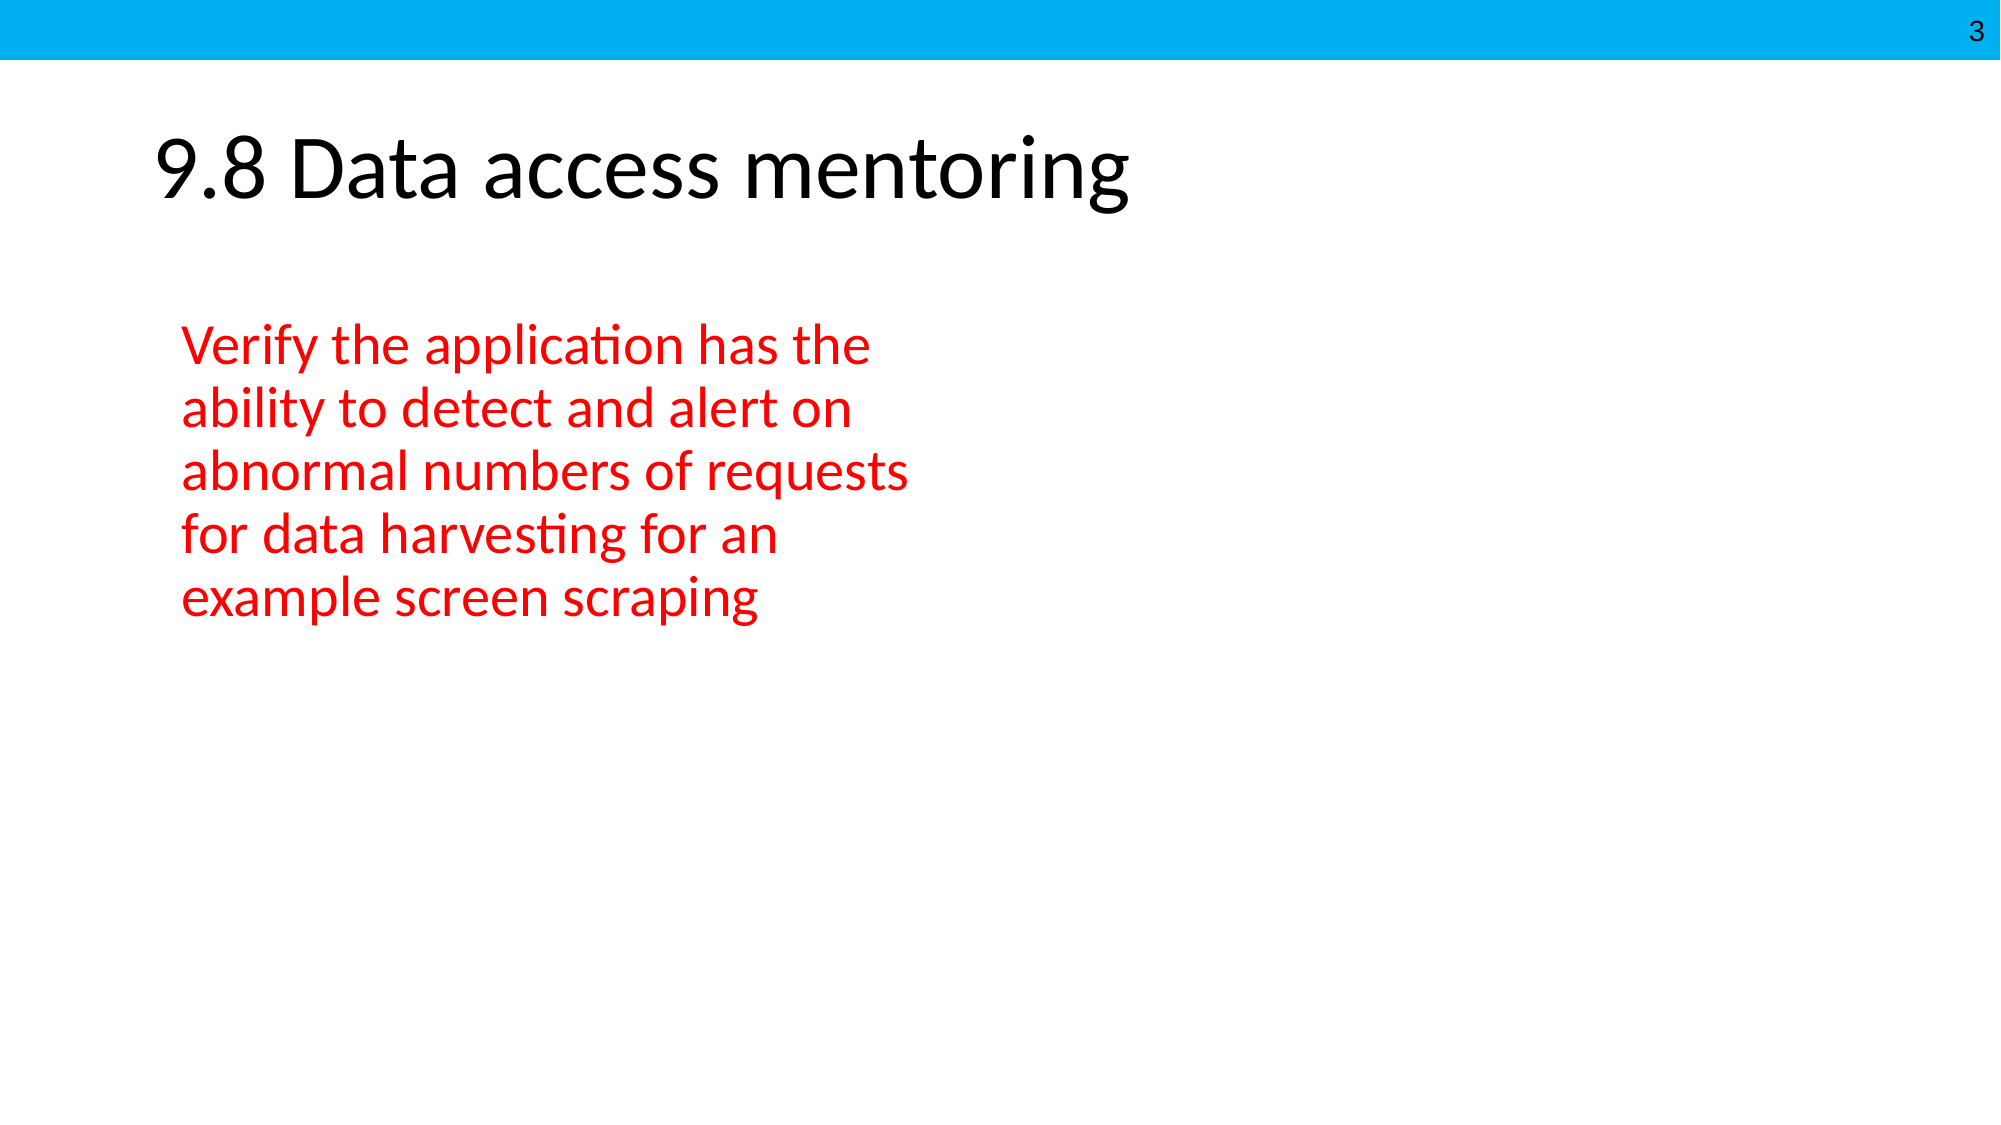

# 9.8 Data access mentoring
Verify the application has the ability to detect and alert on abnormal numbers of requests for data harvesting for an example screen scraping